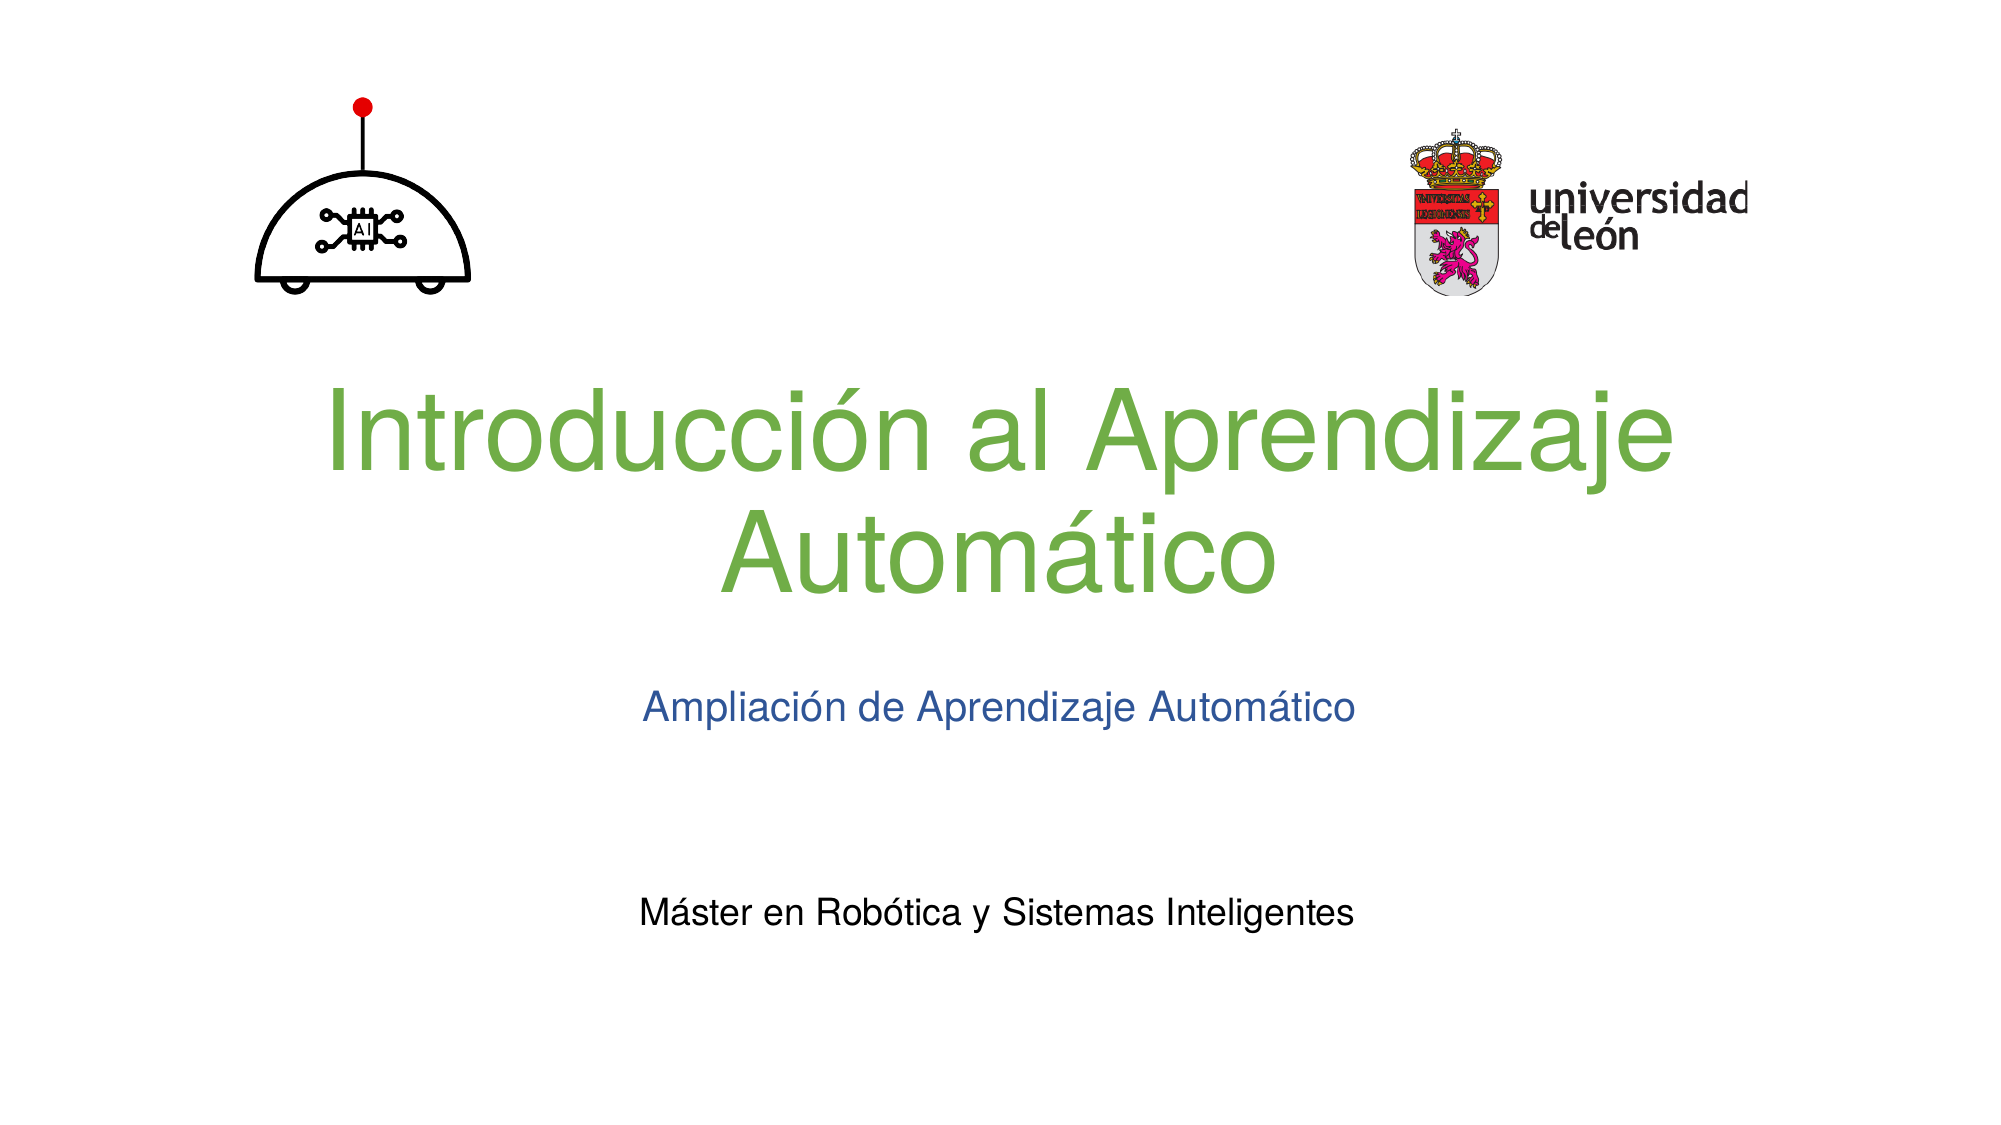

# Introducción al Aprendizaje Automático
Ampliación de Aprendizaje Automático